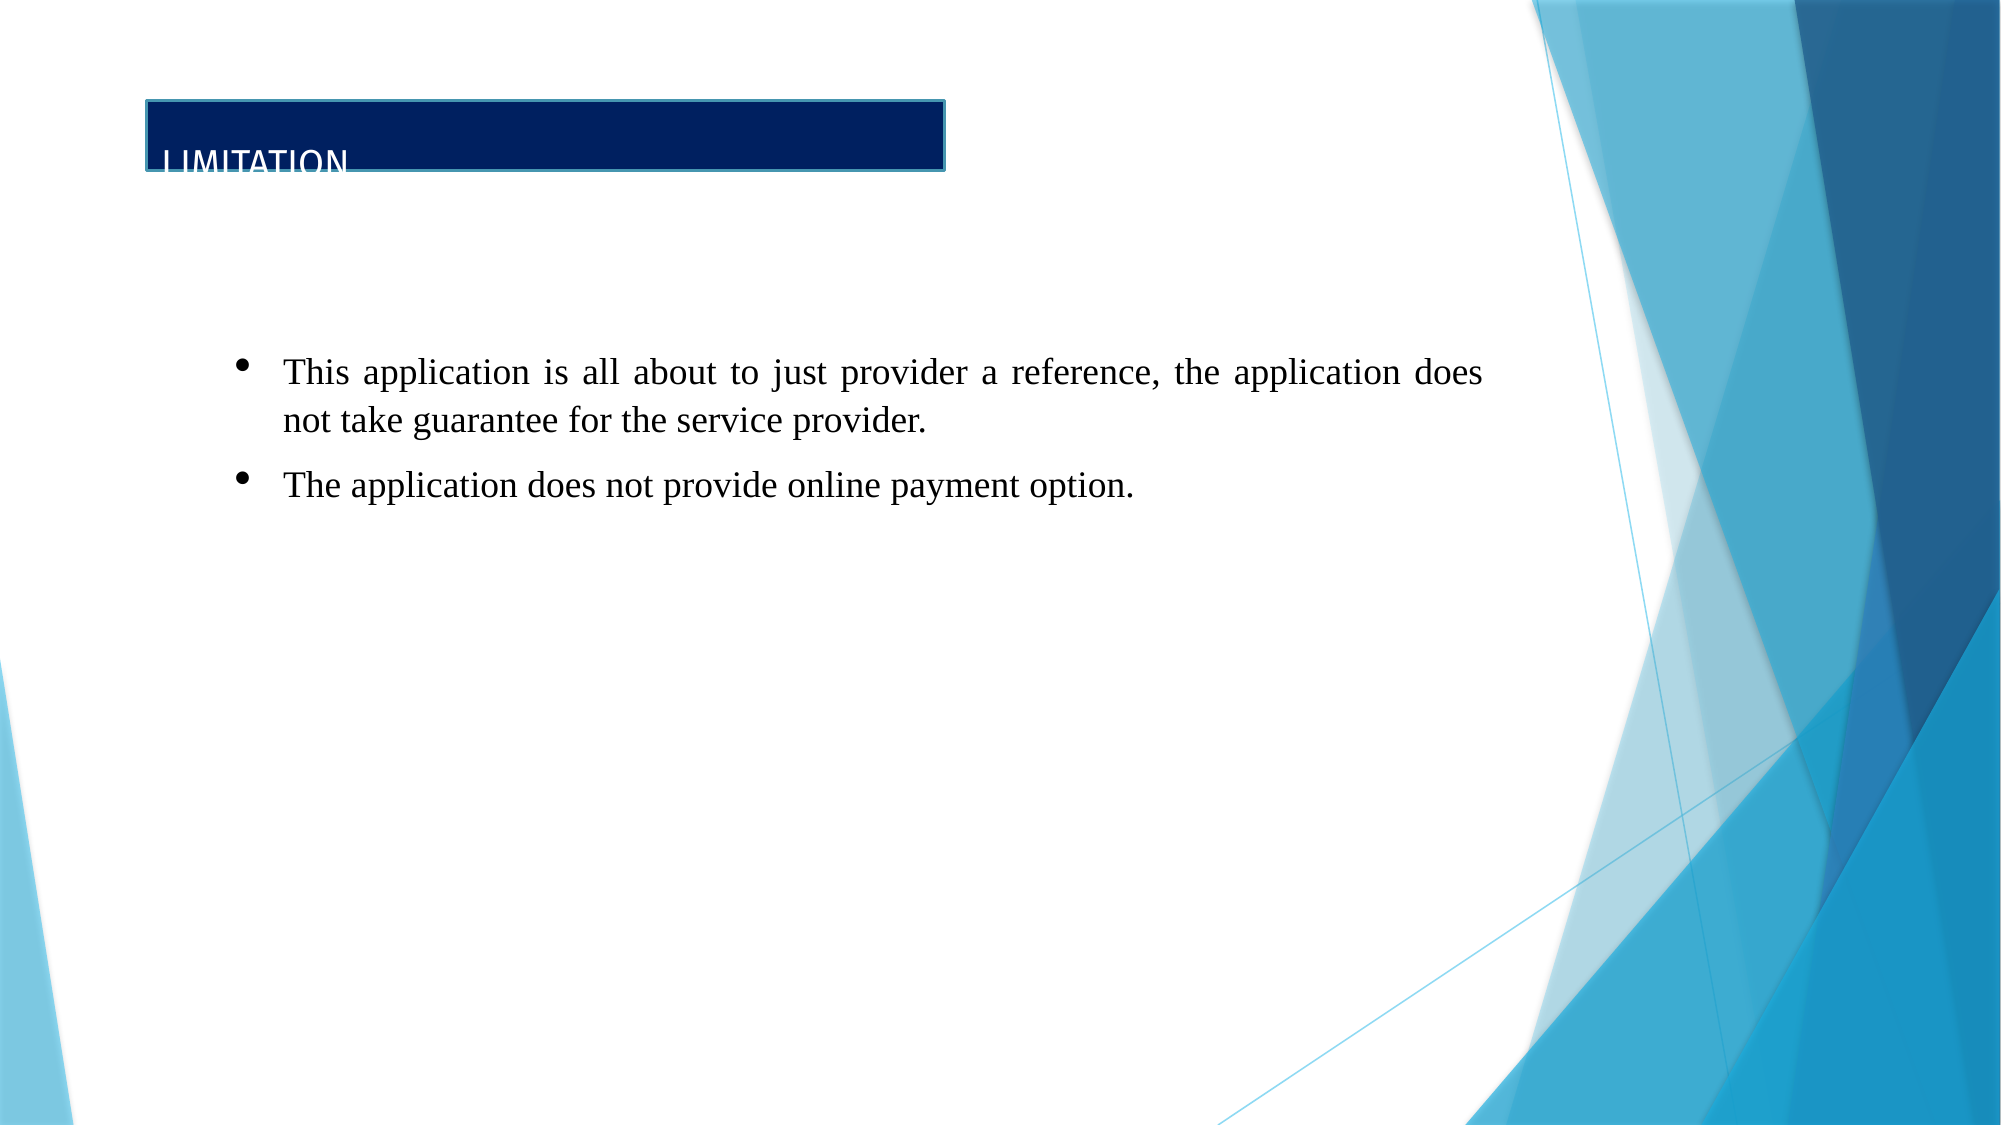

LIMITATION
This application is all about to just provider a reference, the application does not take guarantee for the service provider.
The application does not provide online payment option.